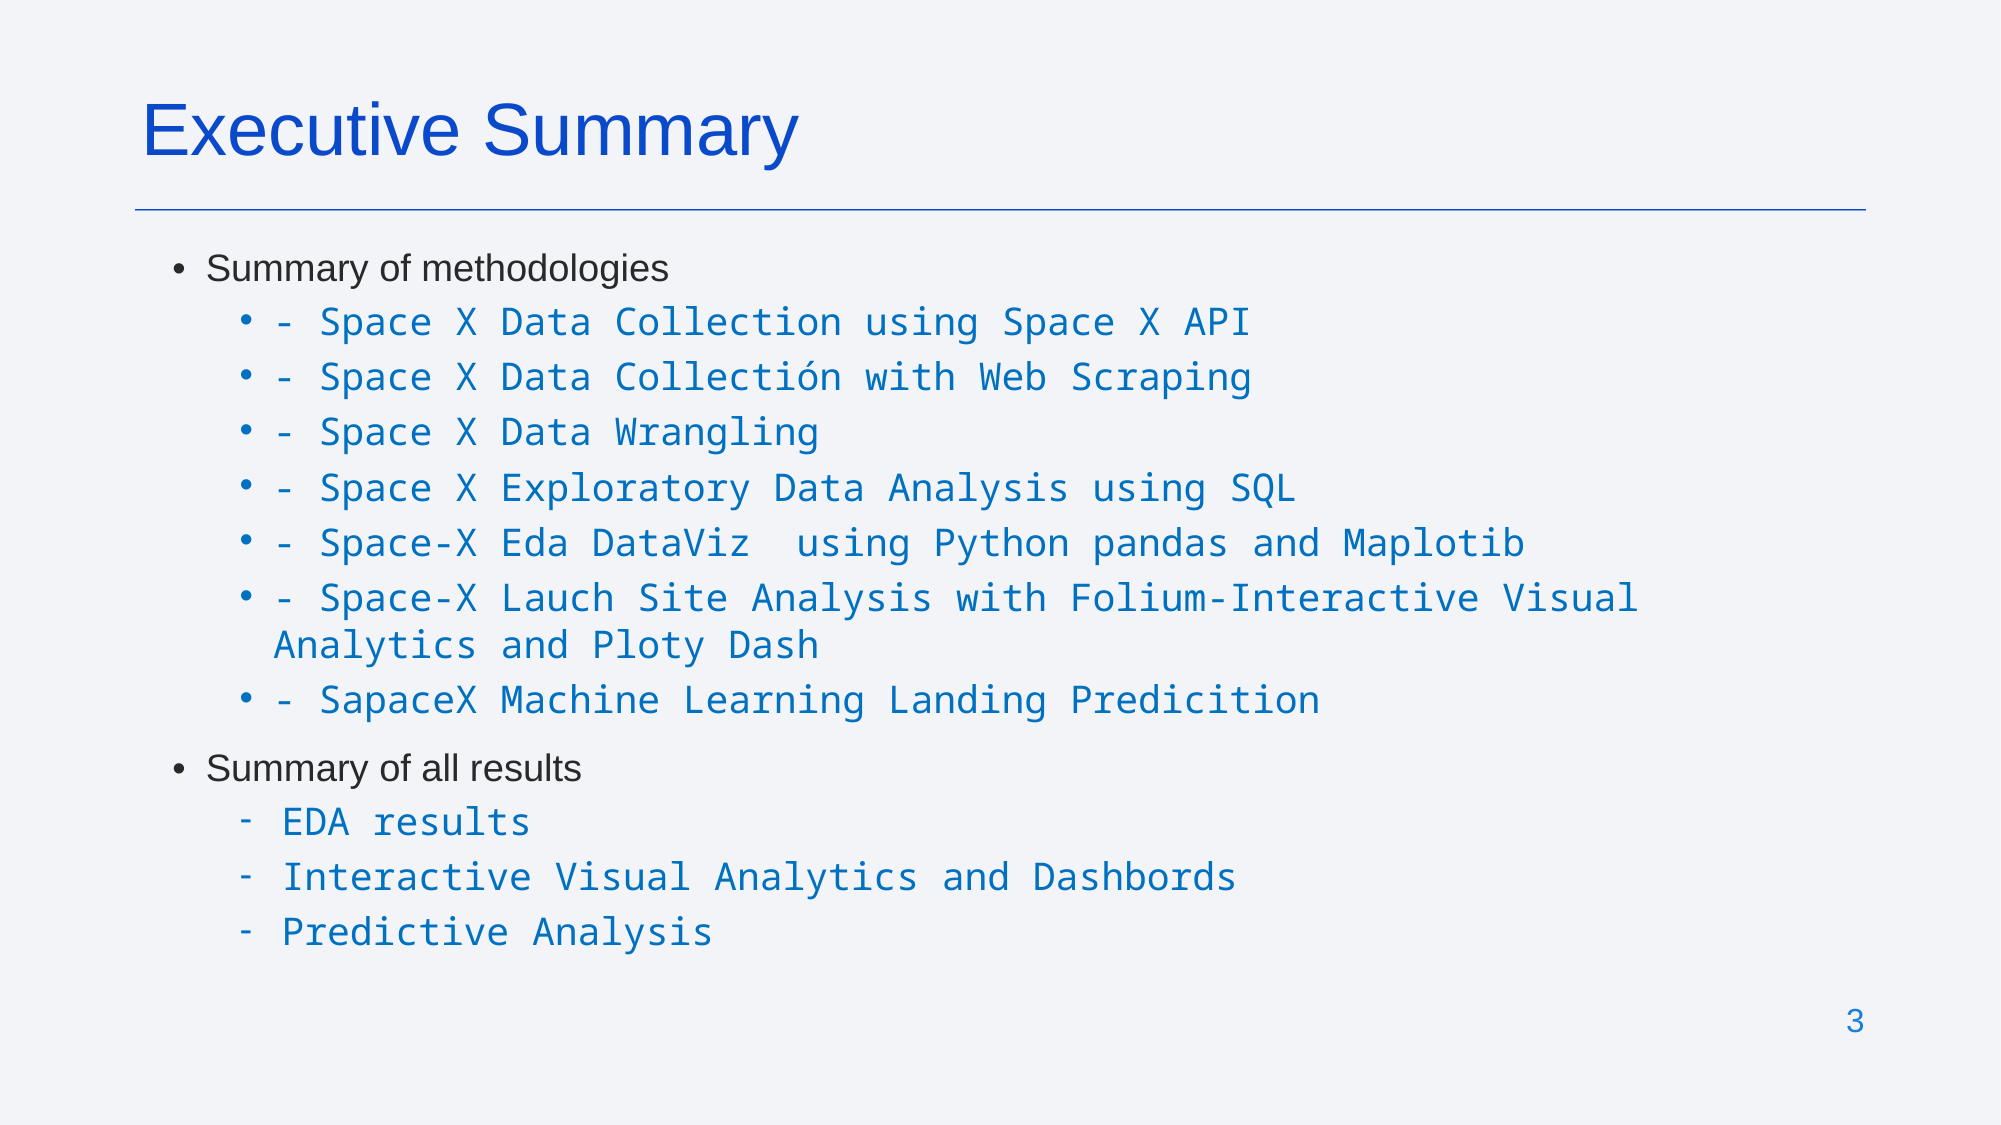

Executive Summary
Summary of methodologies
- Space X Data Collection using Space X API
- Space X Data Collectión with Web Scraping
- Space X Data Wrangling
- Space X Exploratory Data Analysis using SQL
- Space-X Eda DataViz  using Python pandas and Maplotib
- Space-X Lauch Site Analysis with Folium-Interactive Visual Analytics and Ploty Dash
- SapaceX Machine Learning Landing Predicition
Summary of all results
EDA results
Interactive Visual Analytics and Dashbords
Predictive Analysis

3